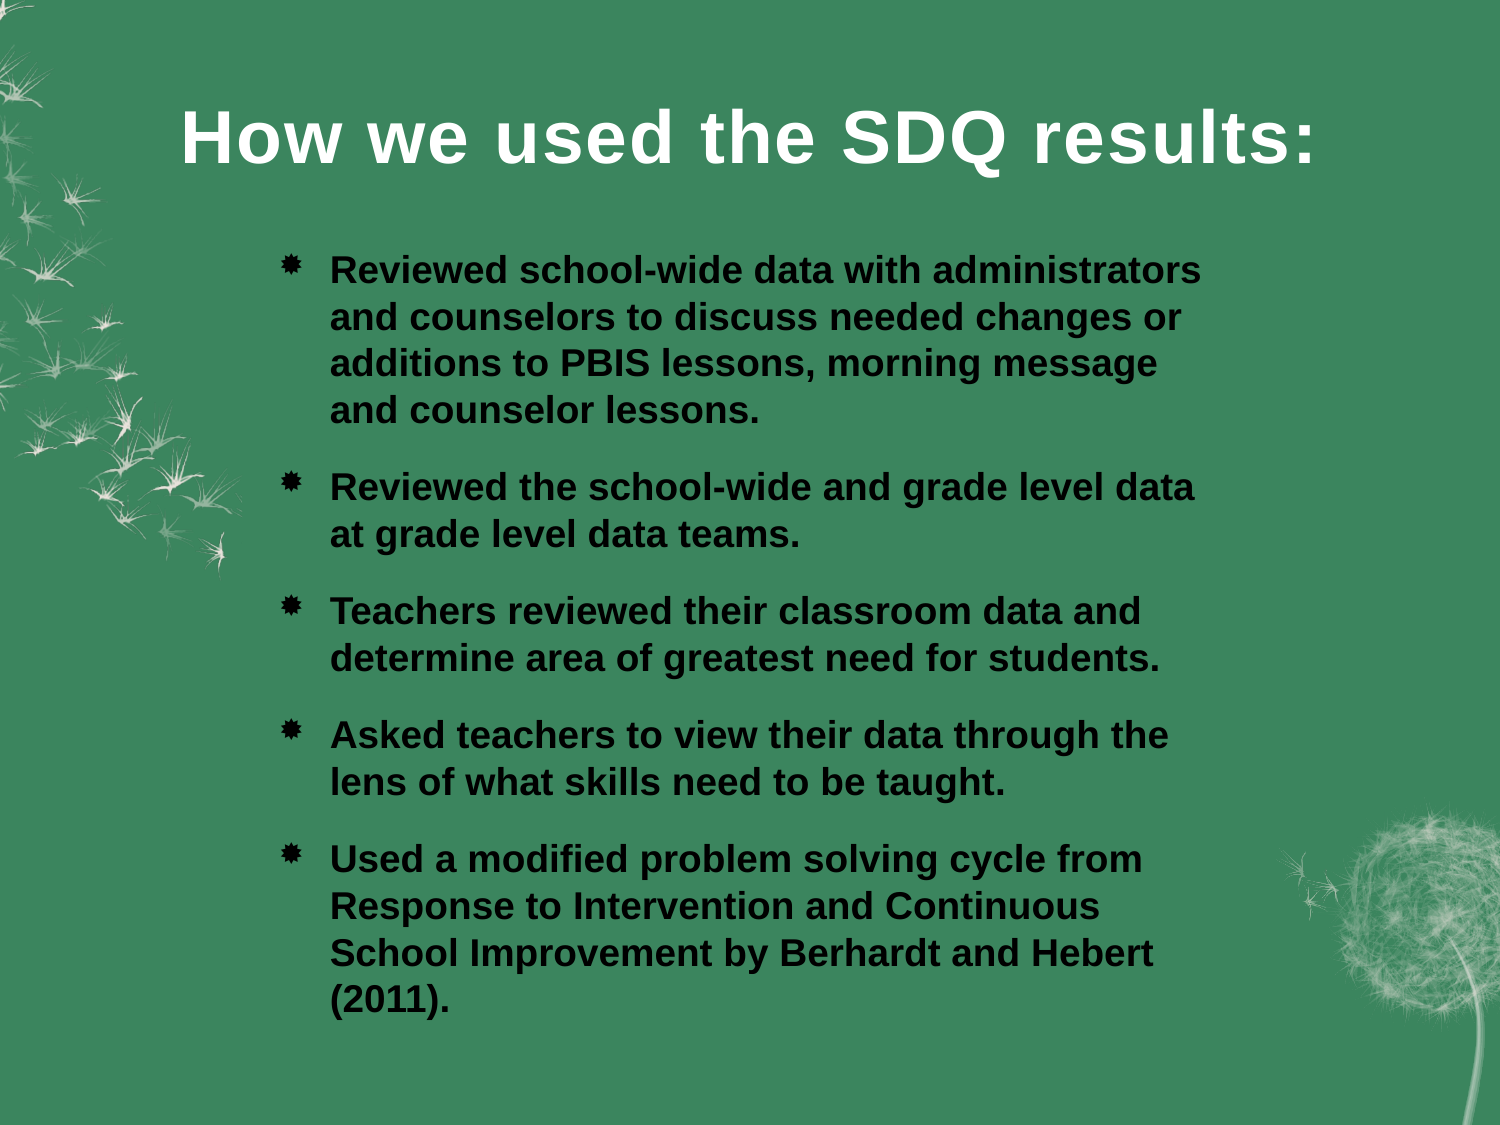

# How we used the SDQ results:
Reviewed school-wide data with administrators and counselors to discuss needed changes or additions to PBIS lessons, morning message and counselor lessons.
Reviewed the school-wide and grade level data at grade level data teams.
Teachers reviewed their classroom data and determine area of greatest need for students.
Asked teachers to view their data through the lens of what skills need to be taught.
Used a modified problem solving cycle from Response to Intervention and Continuous School Improvement by Berhardt and Hebert (2011).